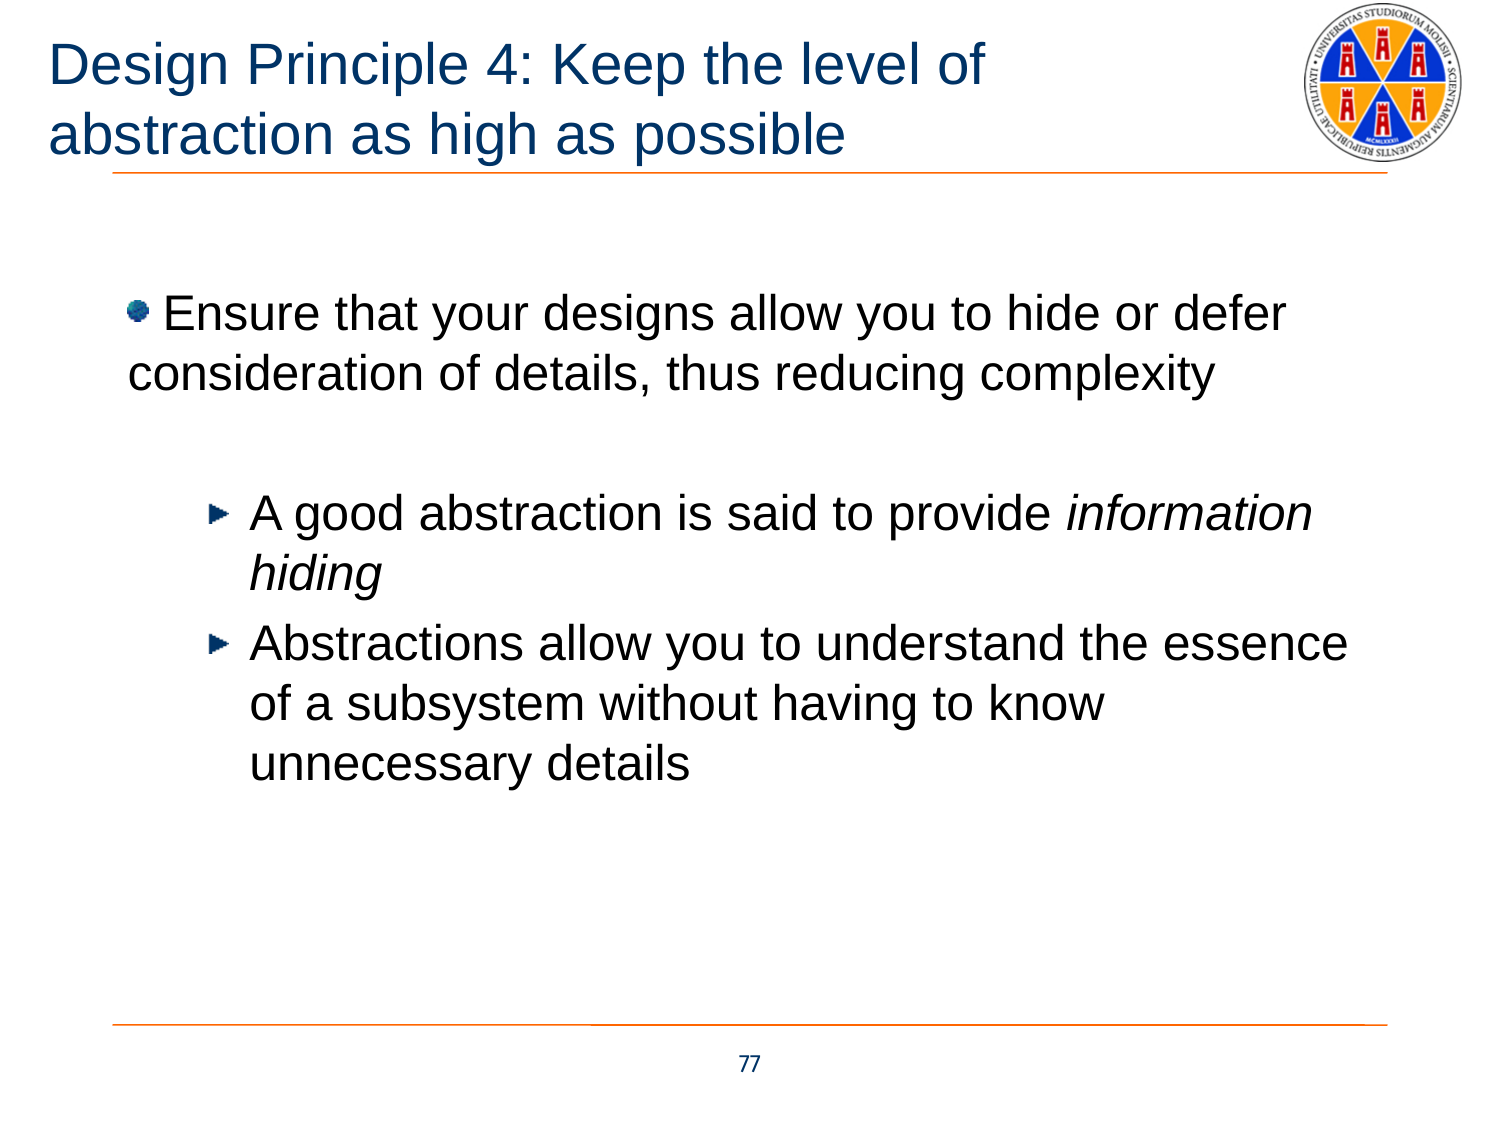

# Design Principle 4: Keep the level of abstraction as high as possible

 Ensure that your designs allow you to hide or defer consideration of details, thus reducing complexity

A good abstraction is said to provide information hiding
Abstractions allow you to understand the essence of a subsystem without having to know unnecessary details
77